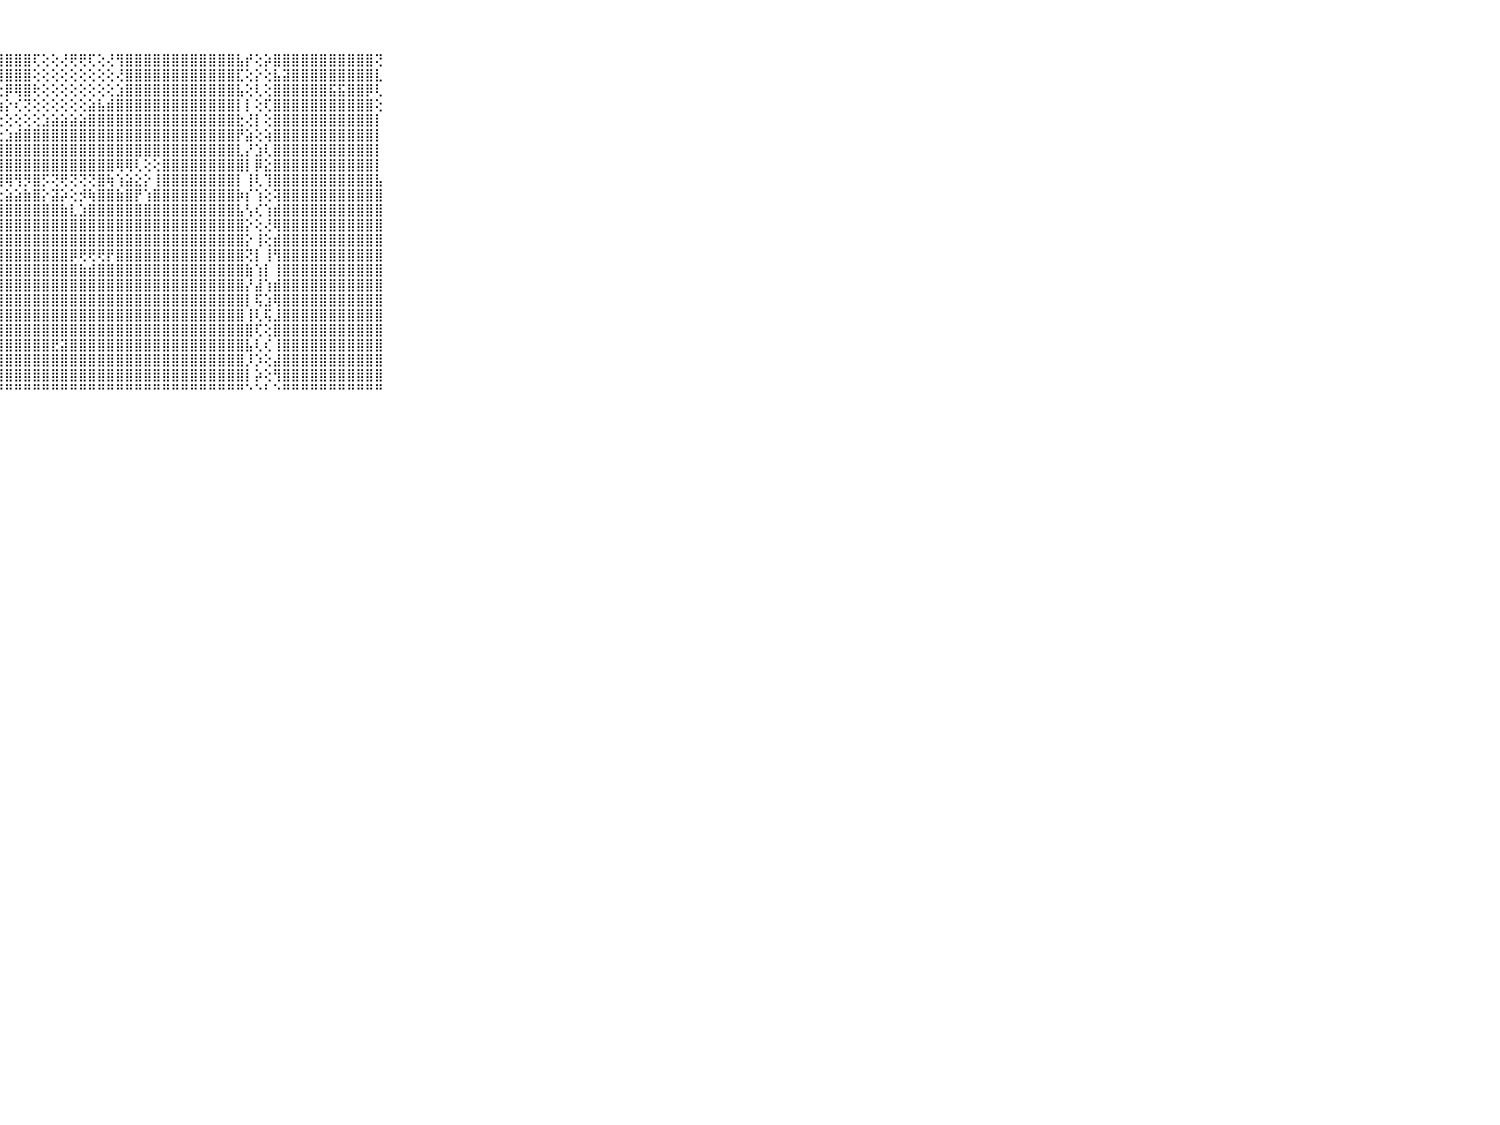

⠀⠀⠀⠀⠀⠀⠀⠀⠀⠀⠀⣿⣿⣿⣿⣿⣿⣿⣿⣿⣿⣿⣿⣻⣷⣾⣿⣿⣿⣿⣿⢏⢕⢕⢜⢟⢟⢏⢕⢜⢻⣿⣿⣿⣿⣿⣿⣿⣿⣿⣿⣿⣿⣧⡞⢕⡵⣿⣿⣿⣿⣿⣿⣿⣿⣿⣿⣿⢝⠀⠀⠀⠀⠀⠀⠀⠀⠀⠀⠀⠀
⠀⠀⠀⠀⠀⠀⠀⠀⠀⠀⠀⣿⣿⣿⣿⣿⣿⣿⣿⣿⣿⢟⡕⢹⣻⣿⣿⣿⣿⣿⣿⢕⢕⢕⢕⢕⢕⢕⢕⢕⢜⣿⣿⣿⣿⣿⣿⣿⣿⣿⣿⣿⣿⣏⢕⡕⢕⣧⣽⣿⣿⣿⣿⣿⣿⣿⣿⣿⣇⠀⠀⠀⠀⠀⠀⠀⠀⠀⠀⠀⠀
⠀⠀⠀⠀⠀⠀⠀⠀⠀⠀⠀⣿⣿⣿⣿⣿⣿⣿⣿⡿⢟⣝⣾⣿⢿⡟⢣⣕⡿⢿⣿⢗⢕⢕⢕⢕⢕⢕⢕⢕⣱⣿⣿⣿⣿⣿⣿⣿⣿⣿⣿⣿⣿⣧⢕⢇⢕⣿⣿⣿⣿⣿⣿⣯⣯⣿⣿⡿⢇⠀⠀⠀⠀⠀⠀⠀⠀⠀⠀⠀⠀
⠀⠀⠀⠀⠀⠀⠀⠀⠀⠀⠀⣿⣿⣿⣿⣿⣿⣿⣿⣵⣼⣿⣿⣿⡇⢕⢵⣷⡕⢎⢝⢕⢕⢕⢕⢕⢕⣵⣧⣾⣿⣿⣿⣿⣿⣿⣿⣿⣿⣿⣿⣿⣿⡇⡇⢕⢏⣿⣿⣿⣿⣿⣿⣿⣿⣿⣿⣿⢕⠀⠀⠀⠀⠀⠀⠀⠀⠀⠀⠀⠀
⠀⠀⠀⠀⠀⠀⠀⠀⠀⠀⠀⣿⣿⣿⣿⣿⣿⣿⢕⢕⢹⣿⣏⢟⢕⢕⢕⢕⢕⢕⢕⢕⣱⣵⣵⣵⣵⣿⣿⣿⣿⣿⣿⣿⣿⣿⣿⣿⣿⣿⣿⣿⣿⣗⢜⡇⢕⣿⣿⣿⣿⣿⣿⣿⣿⣿⣿⣿⡇⠀⠀⠀⠀⠀⠀⠀⠀⠀⠀⠀⠀
⠀⠀⠀⠀⠀⠀⠀⠀⠀⠀⠀⣿⣿⣿⣿⣿⣿⡟⢕⢕⢜⢕⢝⢕⢕⢕⢕⢕⣱⣾⣿⣿⣿⣿⣿⣿⣿⣿⣿⣿⣿⣿⣿⣿⣿⣿⣿⣿⣿⣿⣿⣿⣿⡟⣵⢕⢵⣿⣿⣿⣿⣿⣿⣿⣿⣿⣿⣿⡇⠀⠀⠀⠀⠀⠀⠀⠀⠀⠀⠀⠀
⠀⠀⠀⠀⠀⠀⠀⠀⠀⠀⠀⣿⣿⣿⣿⣿⣿⣏⢕⢕⢕⢕⢕⢕⢕⢕⢱⣿⣿⣿⣿⣿⣿⣿⣿⣿⣿⣿⣿⣿⣿⣿⣿⣿⣿⣿⣿⣿⣿⣿⣿⣿⣿⣇⡜⣱⢇⣿⣿⣿⣿⣿⣿⣿⣿⣿⣿⣿⡇⠀⠀⠀⠀⠀⠀⠀⠀⠀⠀⠀⠀
⠀⠀⠀⠀⠀⠀⠀⠀⠀⠀⠀⣿⣿⣿⣿⣿⣿⣿⢕⢕⢕⢕⢕⢕⢕⢕⢸⣿⣿⣿⣿⣿⣿⣿⣿⣿⣿⣿⣿⣿⢿⢿⢇⢕⢕⣿⣿⣿⣿⣿⣿⣿⣿⣿⡇⡿⣕⣿⣿⣿⣿⣿⣿⣿⣿⣿⣿⣿⡇⠀⠀⠀⠀⠀⠀⠀⠀⠀⠀⠀⠀
⠀⠀⠀⠀⠀⠀⠀⠀⠀⠀⠀⣿⣿⣿⣿⣿⣿⣿⡇⢕⢕⢕⢕⢕⢕⢕⢱⢿⢿⢻⡻⣿⡫⢝⢟⢝⢝⢝⣿⢷⢱⣵⣕⡕⢸⣿⣿⣿⣿⣿⣿⣿⣿⡇⢸⢇⢹⣿⣿⣿⣿⣿⣿⣿⣿⣿⣿⣿⣧⠀⠀⠀⠀⠀⠀⠀⠀⠀⠀⠀⠀
⠀⠀⠀⠀⠀⠀⠀⠀⠀⠀⠀⣿⣿⣿⣿⣿⣿⣿⡕⢕⢕⢕⢕⢕⢕⢕⢕⣕⣵⣵⣷⣿⡕⣽⡵⢕⡺⢷⣿⣿⣷⣿⡟⢱⣿⣿⣿⣿⣿⣿⣿⣿⣿⡷⡎⢱⢕⢽⣿⣿⣿⣿⣿⣿⣿⣿⣿⣿⣿⠀⠀⠀⠀⠀⠀⠀⠀⠀⠀⠀⠀
⠀⠀⠀⠀⠀⠀⠀⠀⠀⠀⠀⣿⣿⣿⣿⣿⣿⣿⣿⣱⣷⣿⣧⣵⣕⣱⣿⣿⣿⣿⣿⣿⣿⣿⣷⣇⣱⣿⣿⣿⣿⣿⣿⣿⣿⣿⣿⣿⣿⣿⣿⣿⣿⣧⢣⢎⢱⣾⣿⣿⣿⣿⣿⣿⣿⣿⣿⣿⣿⠀⠀⠀⠀⠀⠀⠀⠀⠀⠀⠀⠀
⠀⠀⠀⠀⠀⠀⠀⠀⠀⠀⠀⣿⣿⣿⣿⣿⣿⣿⣿⣿⣿⣿⡟⢿⣿⣿⣿⣿⣿⣿⣿⣿⣿⣿⣿⣿⣿⣿⣿⣿⣿⣿⣿⣿⣿⣿⣿⣿⣿⣿⣿⣿⣿⣿⡕⢕⢜⢿⣿⣿⣿⣿⣿⣿⣿⣿⣿⣿⣿⠀⠀⠀⠀⠀⠀⠀⠀⠀⠀⠀⠀
⠀⠀⠀⠀⠀⠀⠀⠀⠀⠀⠀⣿⣿⣿⣿⣿⣿⣿⣿⣿⣿⣿⣷⣾⣿⣿⣿⣿⣿⣿⣿⣿⣿⣿⣿⣿⣿⣿⣿⣿⣿⣿⣿⣿⣿⣿⣿⣿⣿⣿⣿⣿⣿⣿⡕⢸⢕⣾⣿⣿⣿⣿⣿⣿⣿⣿⣿⣿⣿⠀⠀⠀⠀⠀⠀⠀⠀⠀⠀⠀⠀
⠀⠀⠀⠀⠀⠀⠀⠀⠀⠀⠀⣿⣿⣿⣿⣿⣿⣿⣿⣿⣿⣯⣿⣿⣿⣿⣿⣿⣿⣿⣿⣿⣿⣿⣿⡿⢟⢟⢟⡟⣿⣿⣿⣿⣿⣿⣿⣿⣿⣿⣿⣿⣿⣿⢝⡇⢸⢻⣿⣿⣿⣿⣿⣿⣿⣿⣿⣿⣿⠀⠀⠀⠀⠀⠀⠀⠀⠀⠀⠀⠀
⠀⠀⠀⠀⠀⠀⠀⠀⠀⠀⠀⣿⣿⣿⣿⣿⣿⣿⣿⣿⣿⣿⣿⣿⣿⣿⣿⣿⣿⣿⣿⣿⣿⣿⣿⣿⣷⣾⣿⣿⣿⣿⣿⣿⣿⣿⣿⣿⣿⣿⣿⣿⣿⣿⣷⢱⡇⢸⣿⣿⣿⣿⣿⣿⣿⣿⣿⣿⣿⠀⠀⠀⠀⠀⠀⠀⠀⠀⠀⠀⠀
⠀⠀⠀⠀⠀⠀⠀⠀⠀⠀⠀⣿⣿⣿⣿⣿⣿⣿⣿⣿⣿⣷⡝⢿⣿⣿⣿⣿⣿⣿⣿⣿⣿⣿⣿⣿⣿⣿⣿⣿⣿⣿⣿⣿⣿⣿⣿⣿⣿⣿⣿⣿⣿⣿⡜⣼⢱⣾⣿⣿⣿⣿⣿⣿⣿⣿⣿⣿⣿⠀⠀⠀⠀⠀⠀⠀⠀⠀⠀⠀⠀
⠀⠀⠀⠀⠀⠀⠀⠀⠀⠀⠀⣿⣿⣿⣿⣿⣿⣿⣿⣿⣿⣿⣿⣧⣻⣿⣿⣿⣿⣿⣿⣿⣿⣿⣿⣿⣿⣿⣿⣿⣿⣿⣿⣿⣿⣿⣿⣿⣿⣿⣿⣿⣿⣿⡇⢯⣱⢿⣿⣿⣿⣿⣿⣿⣿⣿⣿⣿⣿⠀⠀⠀⠀⠀⠀⠀⠀⠀⠀⠀⠀
⠀⠀⠀⠀⠀⠀⠀⠀⠀⠀⠀⣿⣿⣿⣿⣿⣿⣿⣿⣿⣿⣿⣿⣿⣿⣿⣿⣿⣿⣿⣿⣿⣿⣿⣿⣿⣿⣿⣿⣿⣿⣿⣿⣿⣿⣿⣿⣿⣿⣿⣿⣿⣿⣿⢸⢇⢯⣸⣿⣿⣿⣿⣿⣿⣿⣿⣿⣿⣿⠀⠀⠀⠀⠀⠀⠀⠀⠀⠀⠀⠀
⠀⠀⠀⠀⠀⠀⠀⠀⠀⠀⠀⣿⣿⣿⣿⣿⣿⣿⣿⣿⣿⣿⣿⣿⣿⣿⣿⣿⣿⣿⣿⣿⣿⣿⣿⣿⣿⣿⣿⣿⣿⣿⣿⣿⣿⣿⣿⣿⣿⣿⣿⣿⣿⣿⣿⢏⢕⣿⣿⣿⣿⣿⣿⣿⣿⣿⣿⣿⣿⠀⠀⠀⠀⠀⠀⠀⠀⠀⠀⠀⠀
⠀⠀⠀⠀⠀⠀⠀⠀⠀⠀⠀⣿⣿⣿⣿⣿⣿⣿⣿⣿⣿⣿⣿⣿⣿⣿⣿⣿⣿⣿⣿⣿⣿⣟⣽⣿⣿⣿⣿⣿⣿⣿⣿⣿⣿⣿⣿⣿⣿⣿⣿⣿⣿⣿⣧⢇⢎⢸⣿⣿⣿⣿⣿⣿⣿⣿⣿⣿⣿⠀⠀⠀⠀⠀⠀⠀⠀⠀⠀⠀⠀
⠀⠀⠀⠀⠀⠀⠀⠀⠀⠀⠀⣿⣿⣿⣿⣿⣿⣿⣿⣿⣿⣿⣿⣿⣿⣿⣿⣿⣿⣿⣿⣿⣿⣿⣿⣿⣿⣿⣿⣿⣿⣿⣿⣿⣿⣿⣿⣿⣿⣿⣿⣿⣿⣿⡸⡱⢕⣼⣿⣿⣿⣿⣿⣿⣿⣿⣿⣿⣿⠀⠀⠀⠀⠀⠀⠀⠀⠀⠀⠀⠀
⠀⠀⠀⠀⠀⠀⠀⠀⠀⠀⠀⣿⣿⣿⣿⣿⣿⣿⣿⣿⣿⣿⣿⣿⣿⣿⣿⣿⣿⣿⣿⣿⣿⣿⣿⣿⣿⣿⣿⣿⣿⣿⣿⣿⣿⣿⣿⣿⣿⣿⣿⣿⣿⣿⡇⡵⢕⢻⣿⣿⣿⣿⣿⣿⣿⣿⣿⣿⣿⠀⠀⠀⠀⠀⠀⠀⠀⠀⠀⠀⠀
⠀⠀⠀⠀⠀⠀⠀⠀⠀⠀⠀⠛⠛⠛⠛⠛⠛⠛⠛⠛⠛⠛⠛⠛⠛⠛⠛⠛⠛⠛⠛⠛⠛⠛⠛⠛⠛⠛⠛⠛⠛⠛⠛⠛⠛⠛⠛⠛⠛⠛⠛⠛⠛⠛⠑⠑⠃⠑⠛⠛⠛⠛⠛⠛⠛⠛⠛⠛⠛⠀⠀⠀⠀⠀⠀⠀⠀⠀⠀⠀⠀